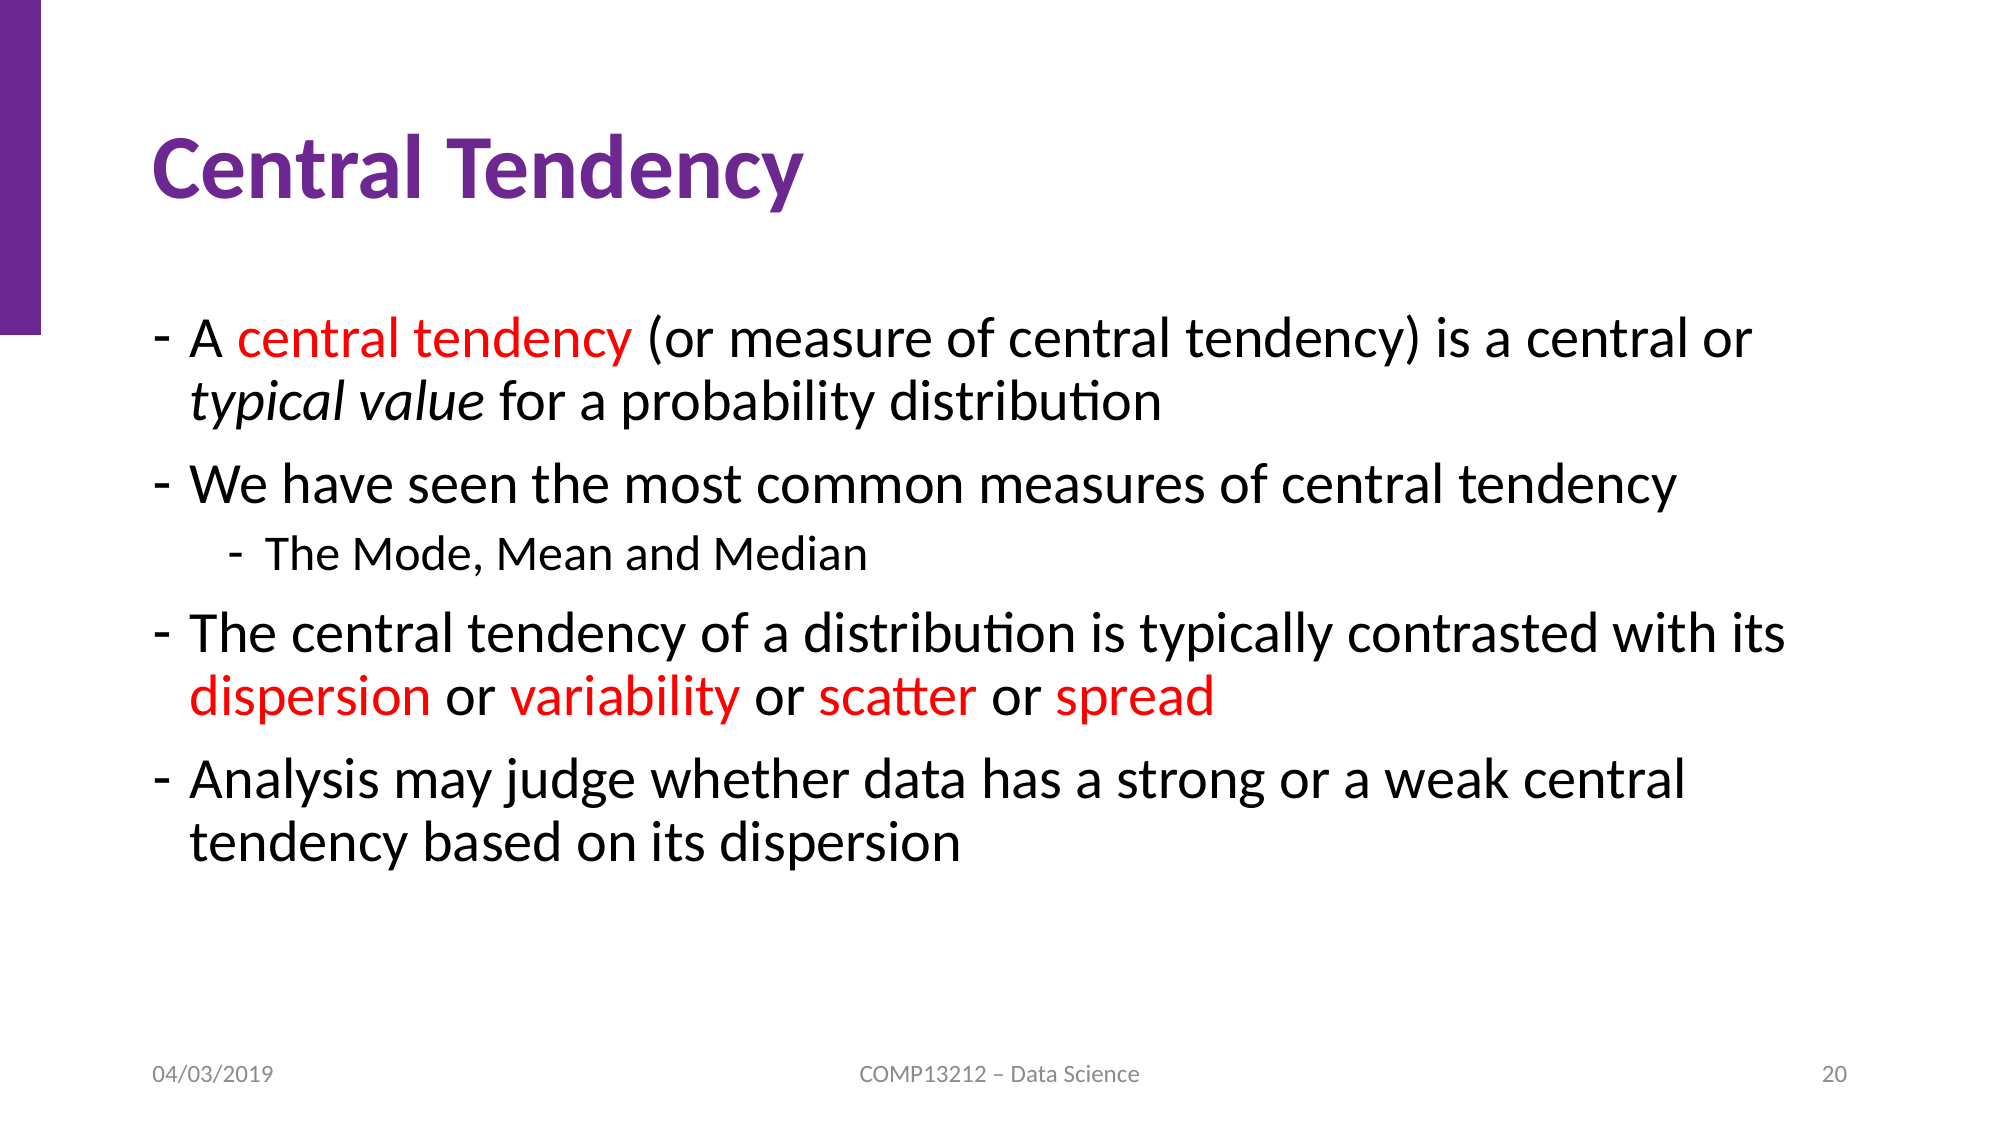

# Central Tendency
A central tendency (or measure of central tendency) is a central or typical value for a probability distribution
We have seen the most common measures of central tendency
The Mode, Mean and Median
The central tendency of a distribution is typically contrasted with its dispersion or variability or scatter or spread
Analysis may judge whether data has a strong or a weak central tendency based on its dispersion
04/03/2019
COMP13212 – Data Science
20